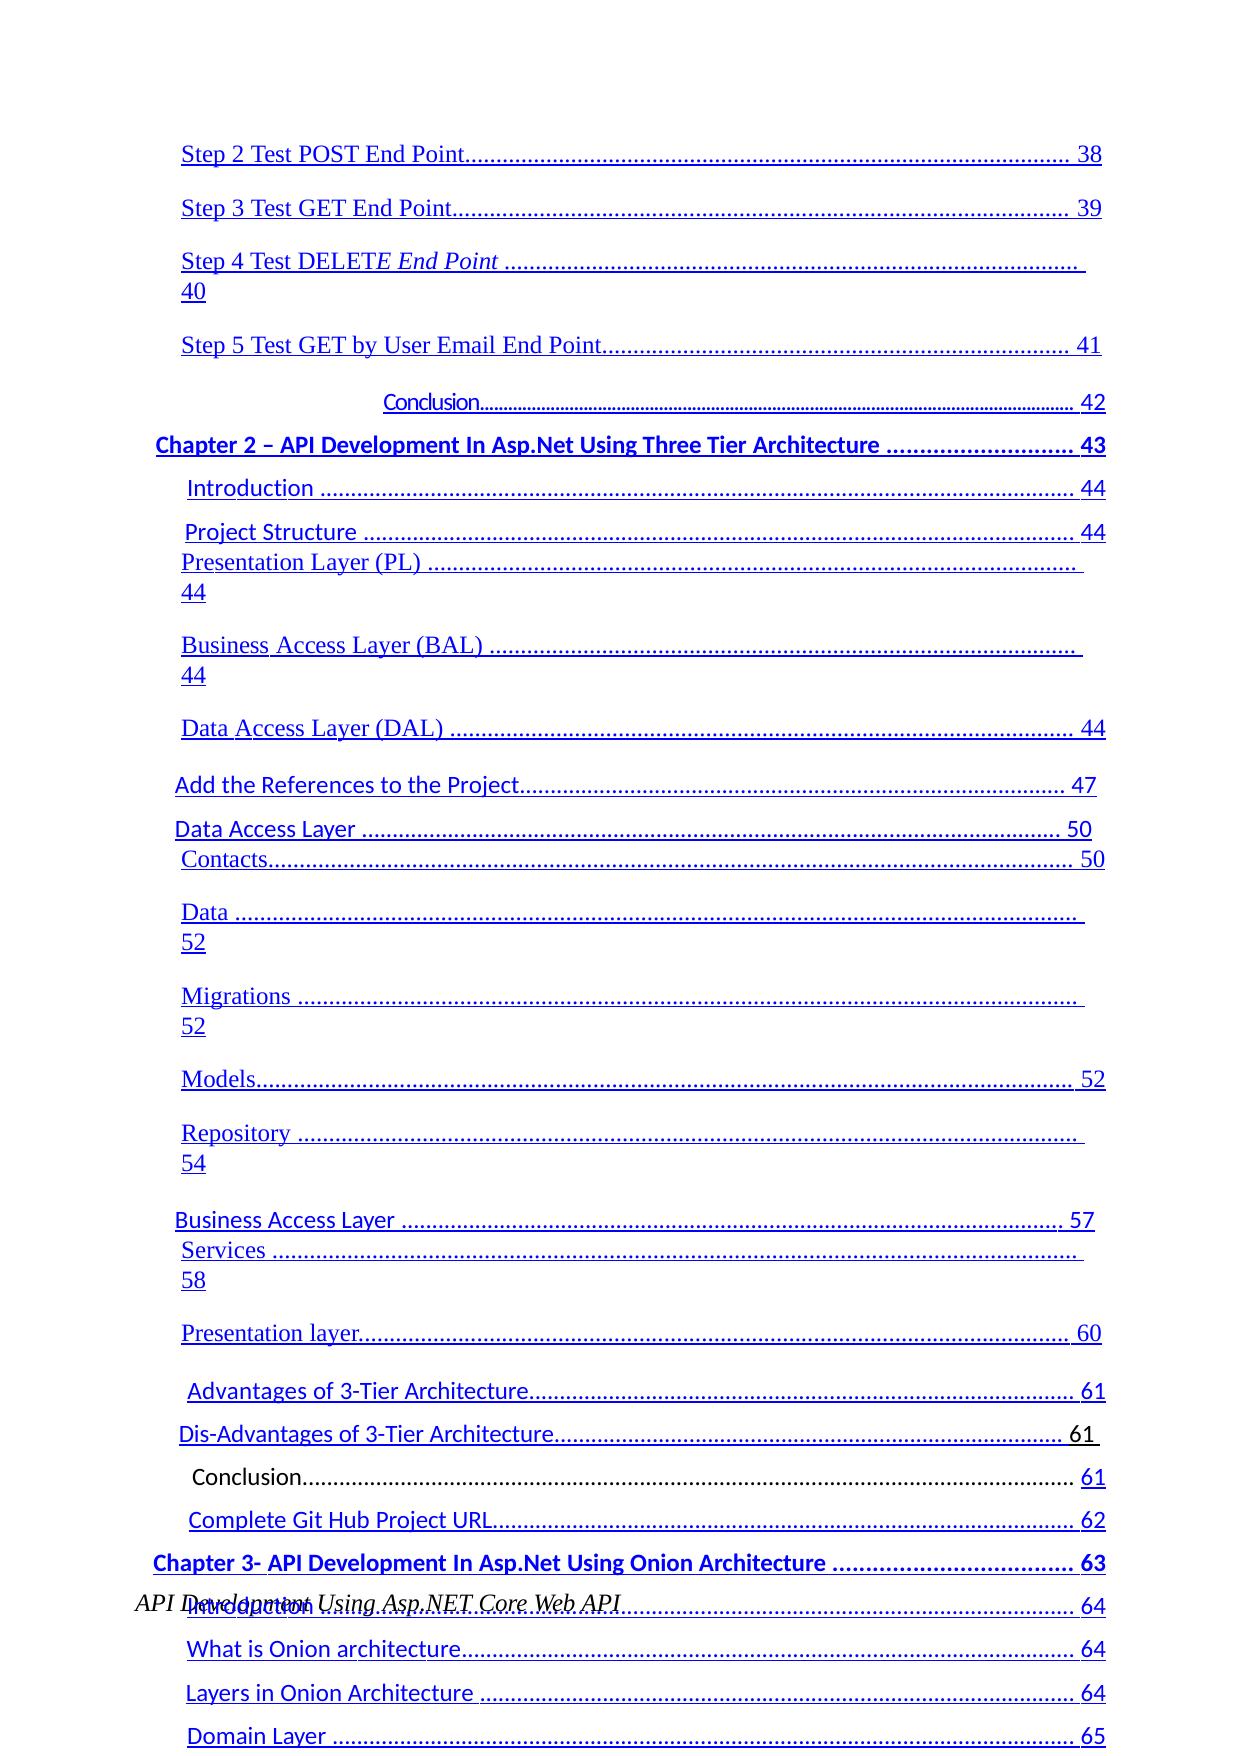

Step 2 Test POST End Point................................................................................................. 38
Step 3 Test GET End Point................................................................................................... 39
Step 4 Test DELETE End Point ............................................................................................ 40
Step 5 Test GET by User Email End Point........................................................................... 41

Conclusion.............................................................................................................................. 42
Chapter 2 – API Development In Asp.Net Using Three Tier Architecture ............................ 43
Introduction ........................................................................................................................... 44
Project Structure .................................................................................................................... 44
Presentation Layer (PL) ........................................................................................................ 44
Business Access Layer (BAL) .............................................................................................. 44
Data Access Layer (DAL) .................................................................................................... 44

Add the References to the Project......................................................................................... 47
Data Access Layer .................................................................................................................. 50
Contacts................................................................................................................................. 50
Data ....................................................................................................................................... 52
Migrations ............................................................................................................................. 52
Models................................................................................................................................... 52
Repository ............................................................................................................................. 54

Business Access Layer ............................................................................................................ 57
Services ................................................................................................................................. 58
Presentation layer.................................................................................................................. 60

Advantages of 3-Tier Architecture......................................................................................... 61
Dis-Advantages of 3-Tier Architecture................................................................................... 61  Conclusion.............................................................................................................................. 61
Complete Git Hub Project URL............................................................................................... 62
Chapter 3- API Development In Asp.Net Using Onion Architecture .................................... 63
Introduction ........................................................................................................................... 64
What is Onion architecture.................................................................................................... 64
Layers in Onion Architecture ................................................................................................. 64
Domain Layer ......................................................................................................................... 65
Repository Layer .................................................................................................................... 65
API Development Using Asp.NET Core Web API